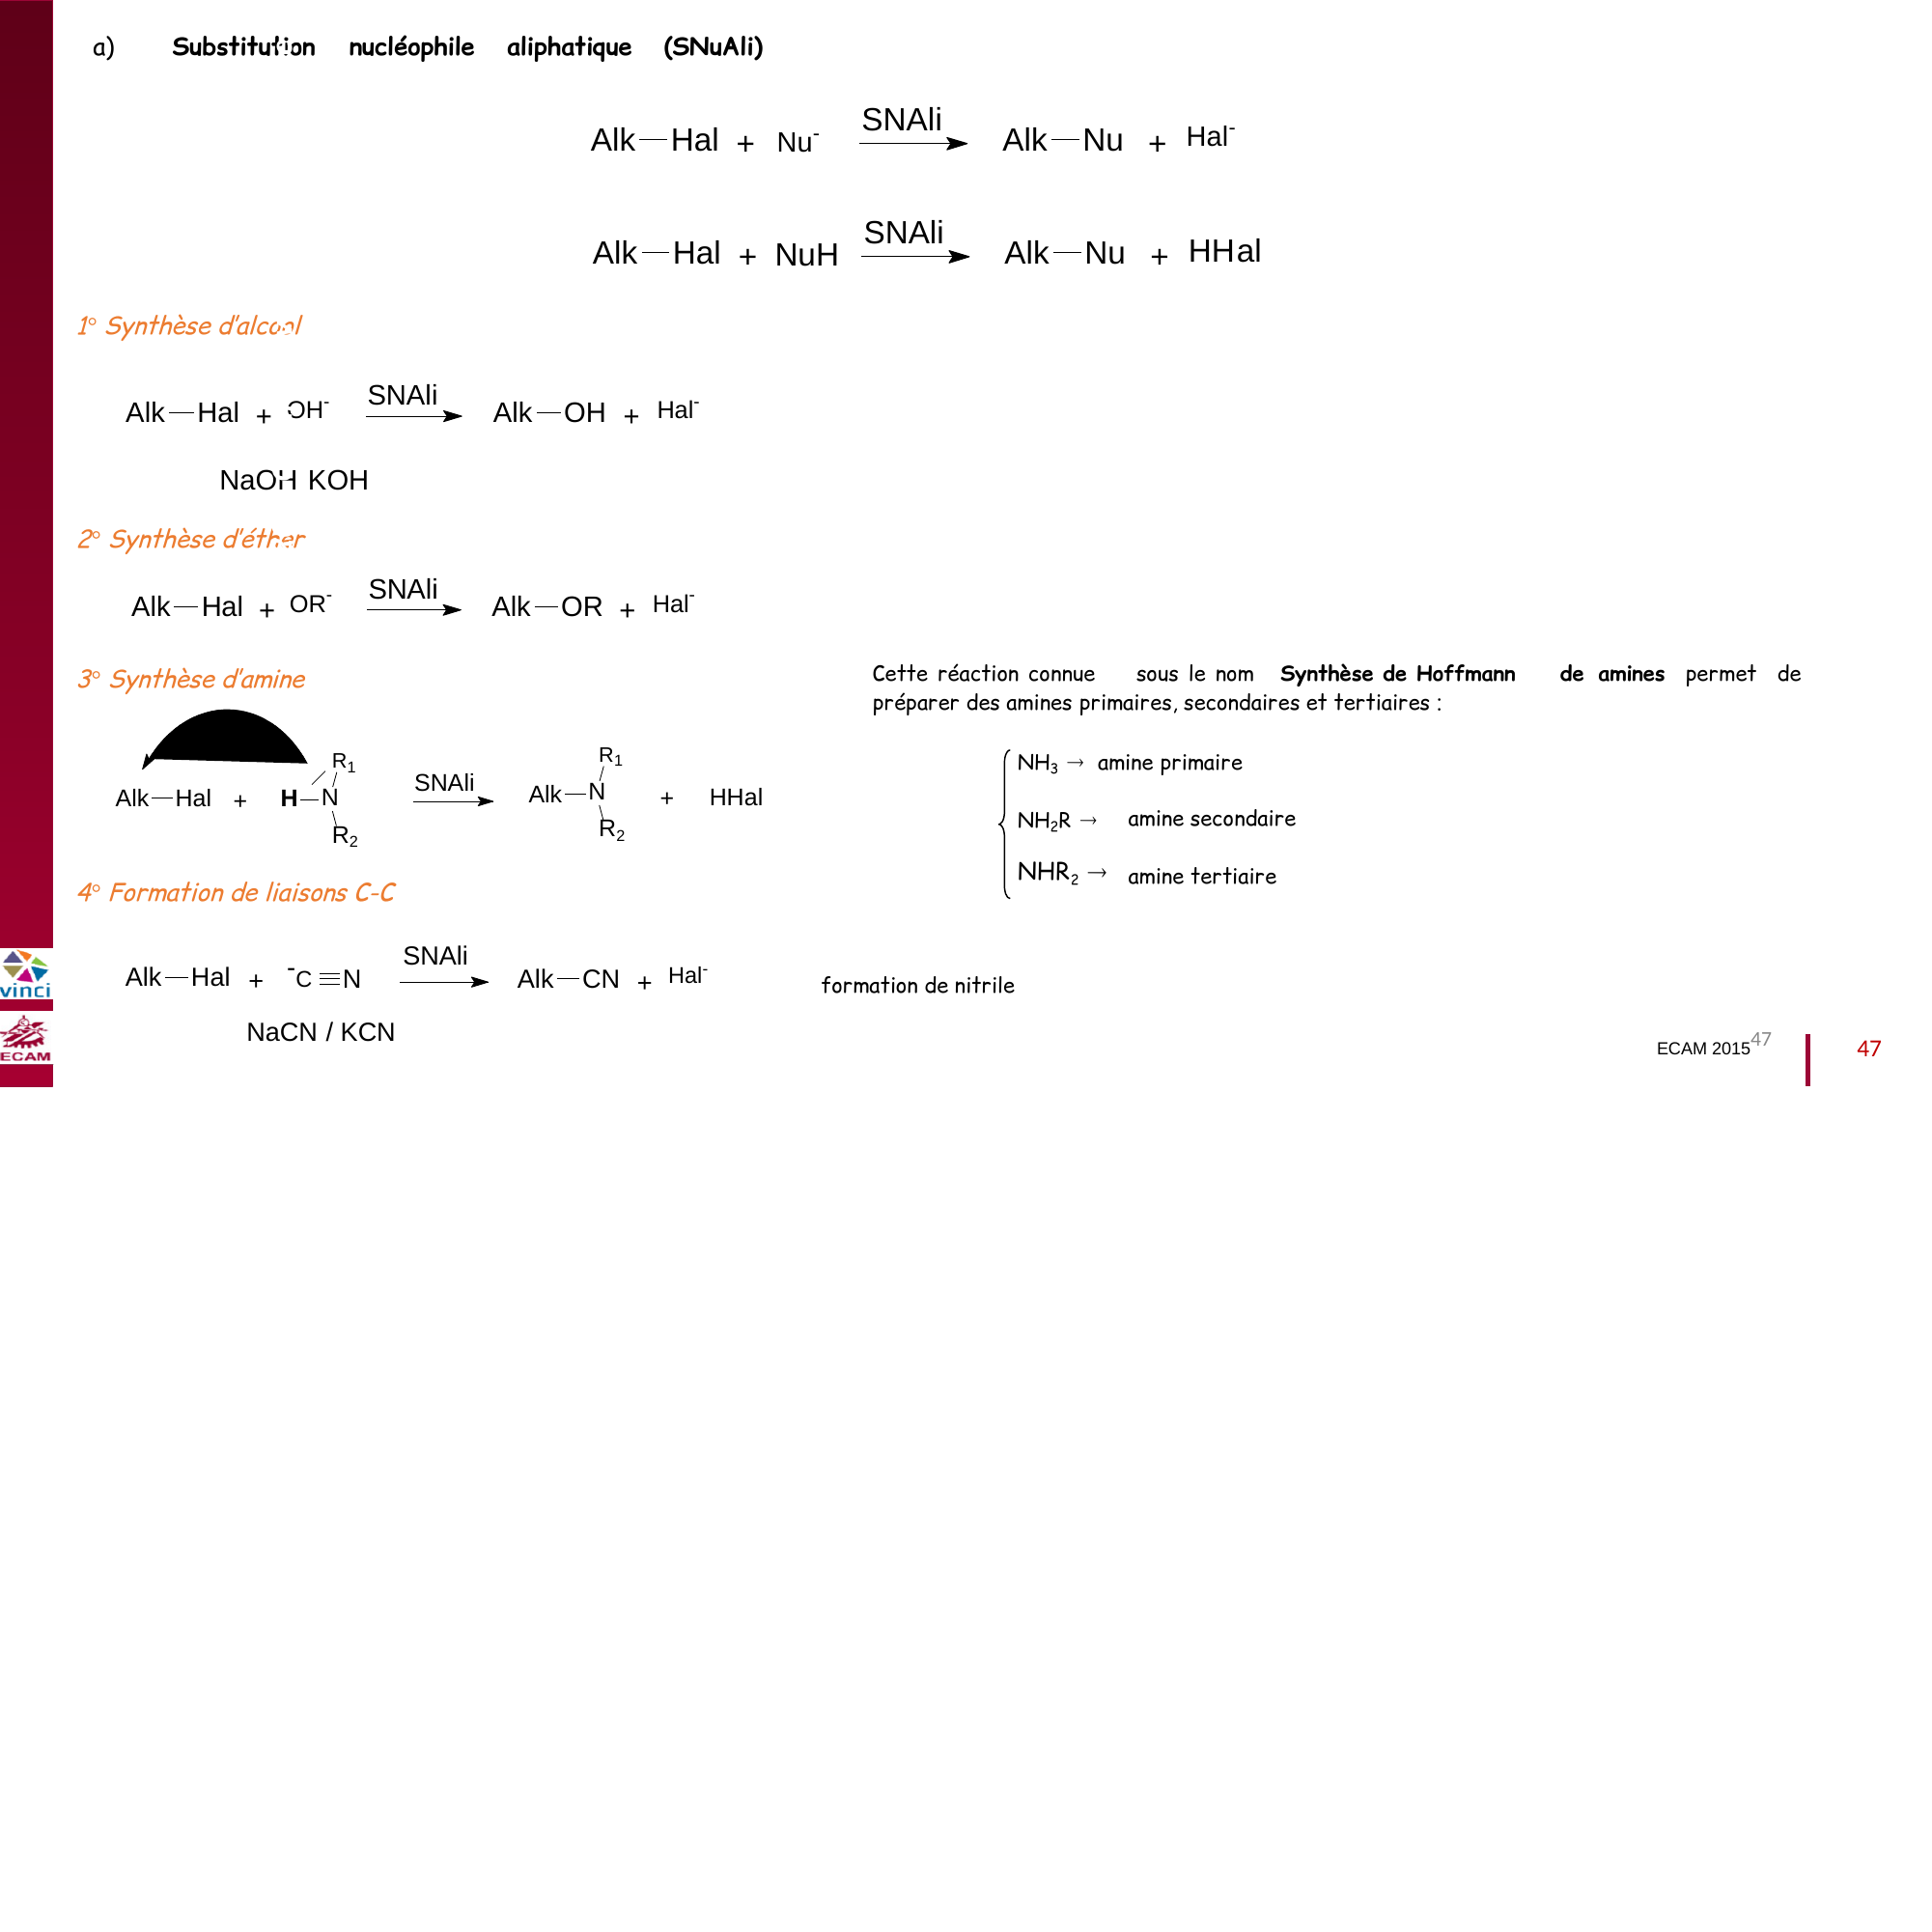

a)
Substitution
nucléophile
aliphatique
(SNuAli)
SNAli
Hal-

Nu-
Alk
Hal
Alk
Nu
+
+

SNAli

HHal
Alk
Hal
Alk
Nu
NuH
+
+

B2040-Chimie du vivant et environnement
1° Synthèse d’alcool
SNAli
OH-
Hal-

Alk
Hal
Alk
OH
+
+

NaOH KOH
2° Synthèse d’éther
SNAli
OR-
Hal-

Alk
Hal
Alk
OR
+
+

Cette réaction connue
sous le nom
Synthèse de Hoffmann
de
amines
permet
de
3° Synthèse d’amine
préparer des amines primaires, secondaires et tertiaires :

R1
N
R2
NH3 →  amine primaire
R1
N
R2

SNAli

Alk
HHal
Alk
Hal
H
+
+

NH2R →
NHR2 →

amine secondaire

amine tertiaire
4° Formation de liaisons C-C
SNAli

-C

Hal-

Alk
Hal
N
Alk
CN
+
+
formation de nitrile

NaCN / KCN
ECAM 201547

47